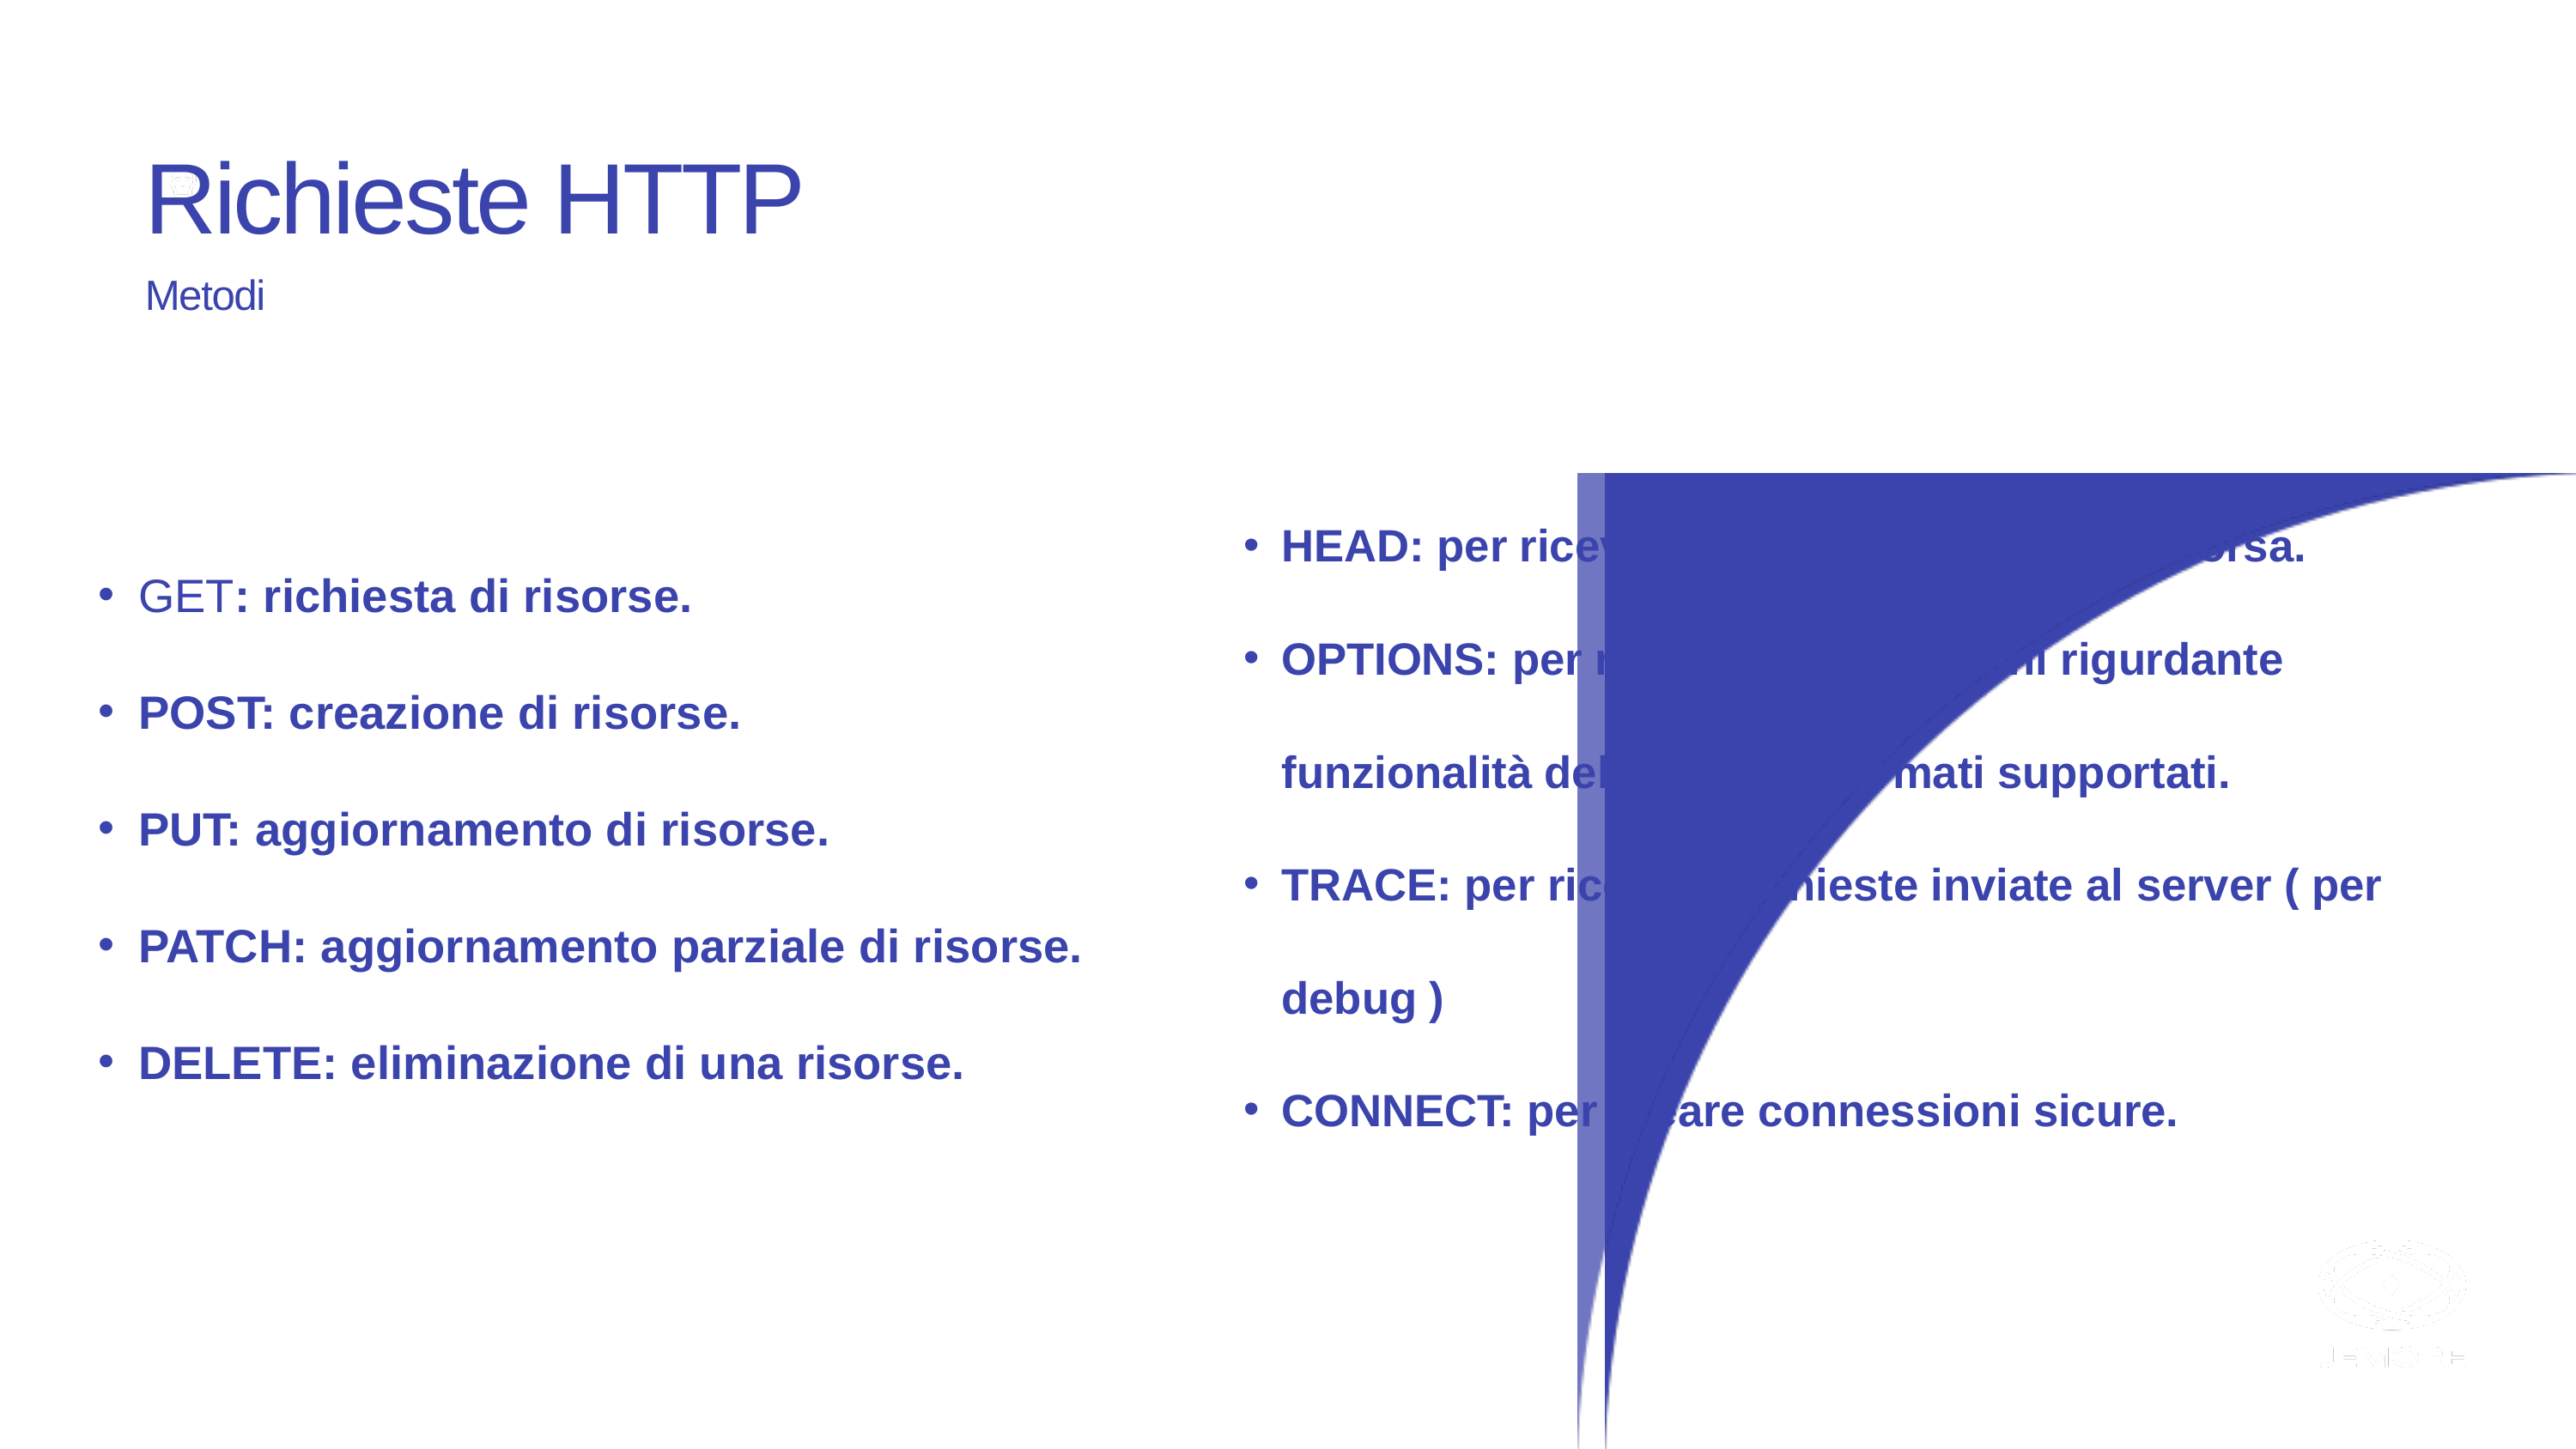

Richieste HTTP

Metodi

HEAD: per ricevere informazioni su una risorsa.
OPTIONS: per ricevere informazioni rigurdante funzionalità del server e i formati supportati.
TRACE: per ricevere richieste inviate al server ( per debug )
CONNECT: per creare connessioni sicure.

GET: richiesta di risorse.
POST: creazione di risorse.
PUT: aggiornamento di risorse.
PATCH: aggiornamento parziale di risorse.
DELETE: eliminazione di una risorse.